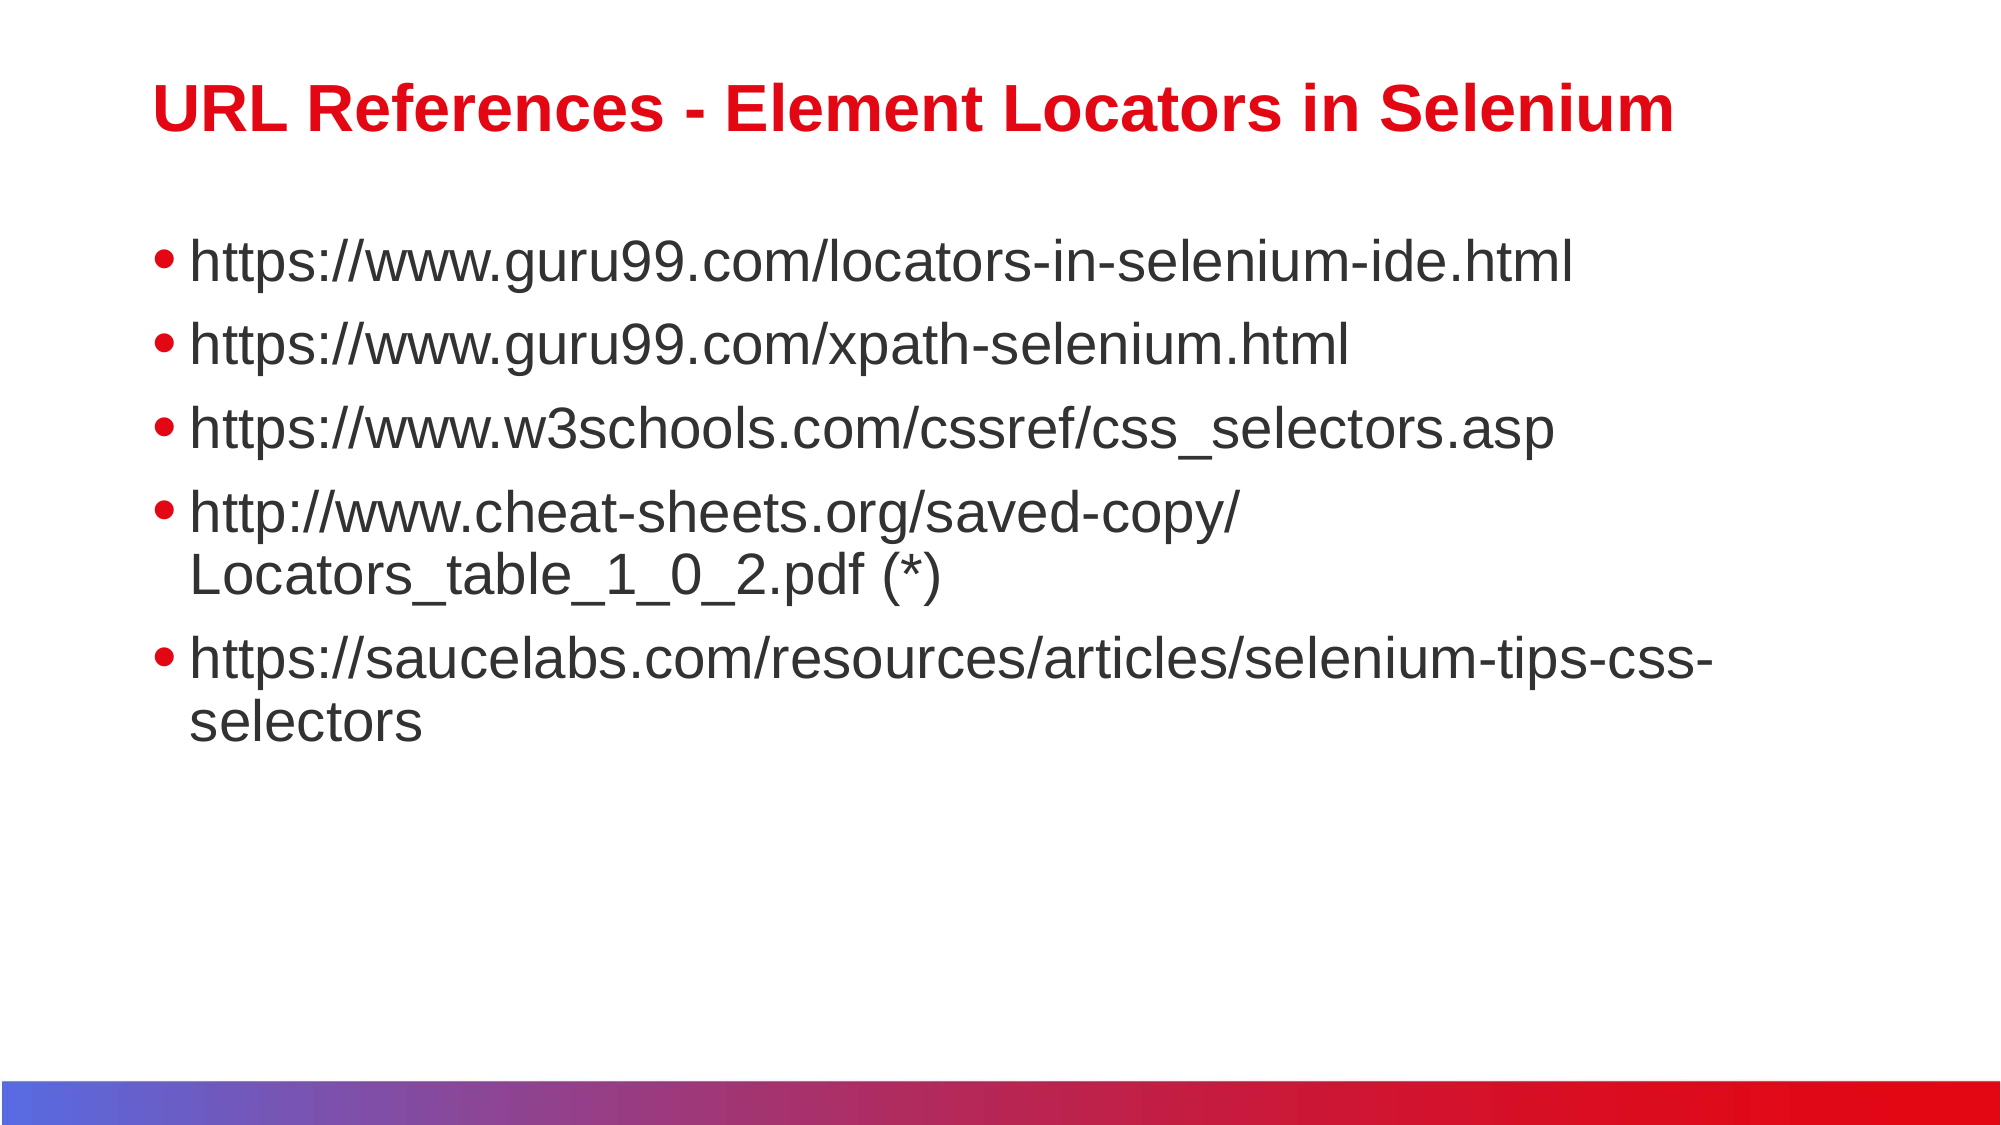

# URL References - Element Locators in Selenium
https://www.guru99.com/locators-in-selenium-ide.html
https://www.guru99.com/xpath-selenium.html
https://www.w3schools.com/cssref/css_selectors.asp
http://www.cheat-sheets.org/saved-copy/Locators_table_1_0_2.pdf (*)
https://saucelabs.com/resources/articles/selenium-tips-css-selectors